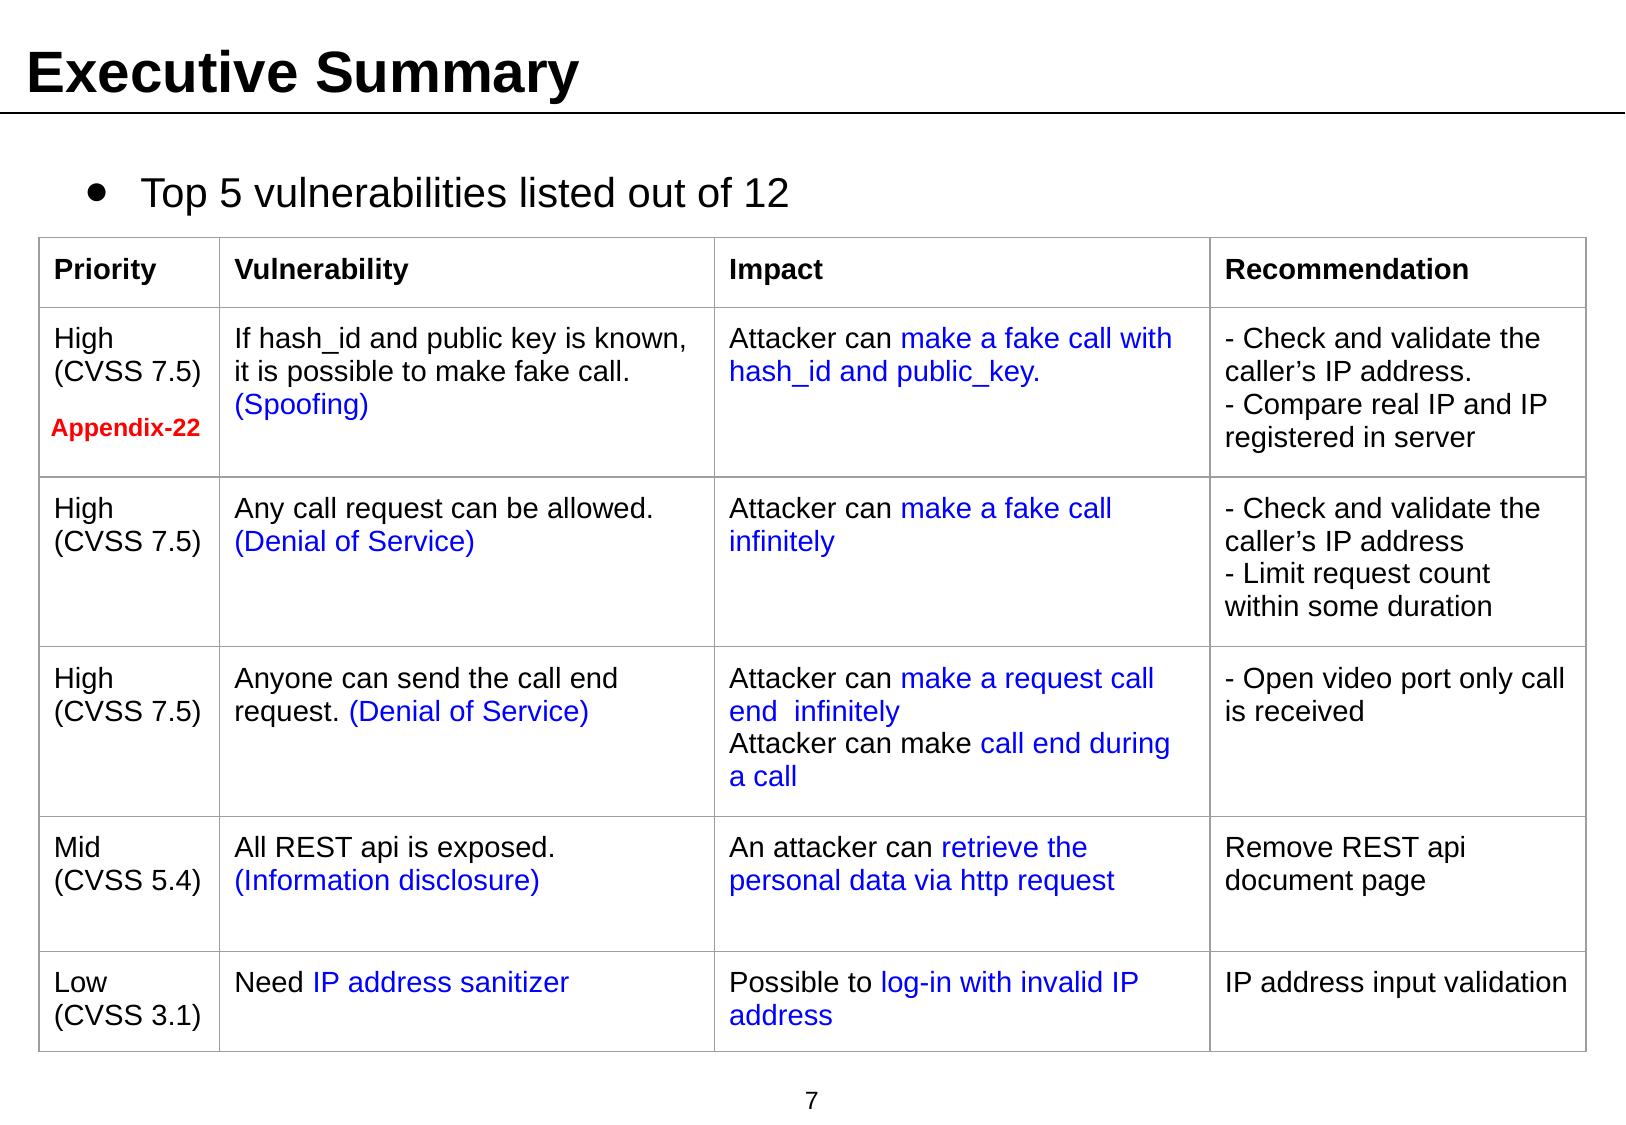

Executive Summary
Top 5 vulnerabilities listed out of 12
| Priority | Vulnerability | Impact | Recommendation |
| --- | --- | --- | --- |
| High (CVSS 7.5) | If hash\_id and public key is known, it is possible to make fake call. (Spoofing) | Attacker can make a fake call with hash\_id and public\_key. | - Check and validate the caller’s IP address. - Compare real IP and IP registered in server |
| High (CVSS 7.5) | Any call request can be allowed. (Denial of Service) | Attacker can make a fake call infinitely | - Check and validate the caller’s IP address - Limit request count within some duration |
| High (CVSS 7.5) | Anyone can send the call end request. (Denial of Service) | Attacker can make a request call end infinitely Attacker can make call end during a call | - Open video port only call is received |
| Mid (CVSS 5.4) | All REST api is exposed. (Information disclosure) | An attacker can retrieve the personal data via http request | Remove REST api document page |
| Low (CVSS 3.1) | Need IP address sanitizer | Possible to log-in with invalid IP address | IP address input validation |
Appendix-22
7